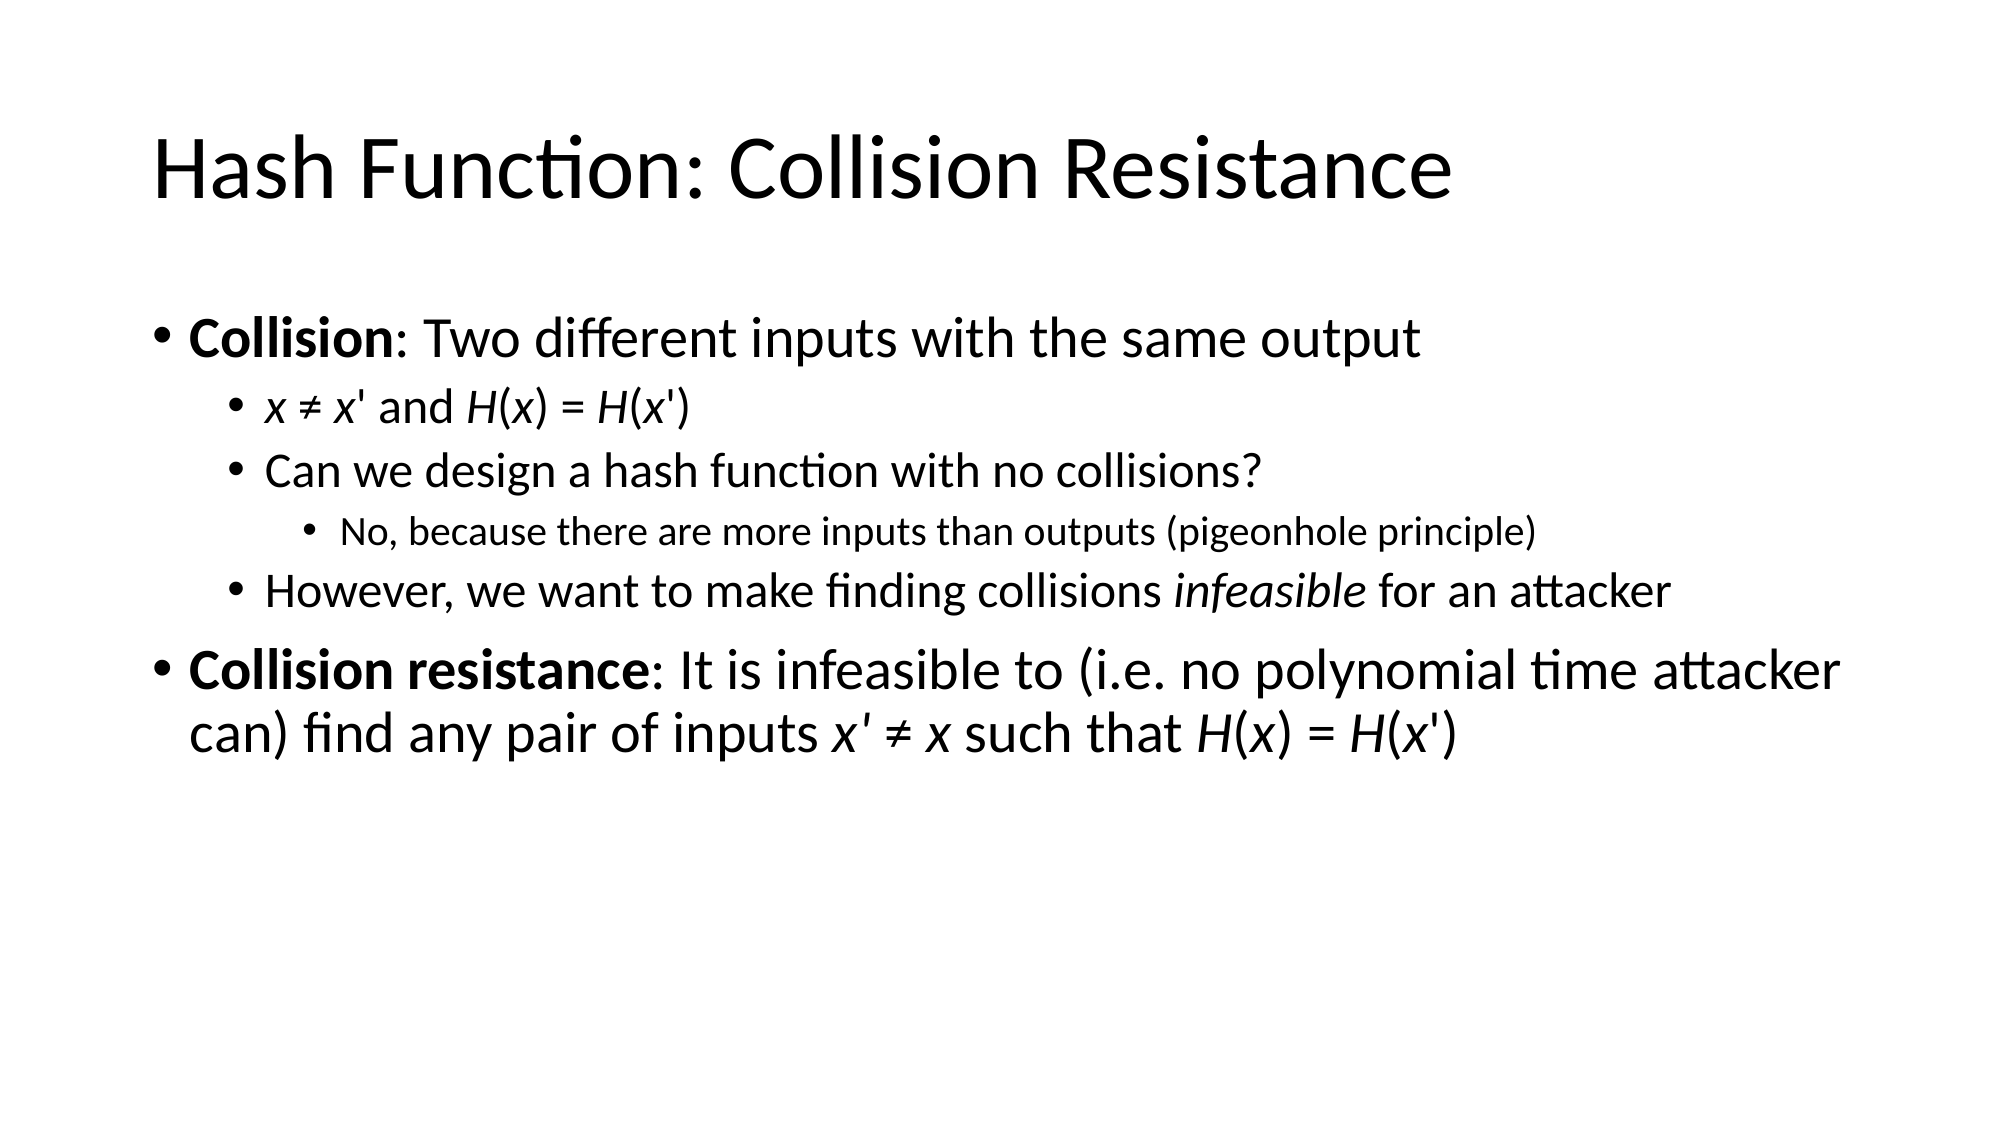

# Hash Function: Collision Resistance
Collision: Two different inputs with the same output
x ≠ x' and H(x) = H(x')
Can we design a hash function with no collisions?
No, because there are more inputs than outputs (pigeonhole principle)
However, we want to make finding collisions infeasible for an attacker
Collision resistance: It is infeasible to (i.e. no polynomial time attacker can) find any pair of inputs x' ≠ x such that H(x) = H(x')